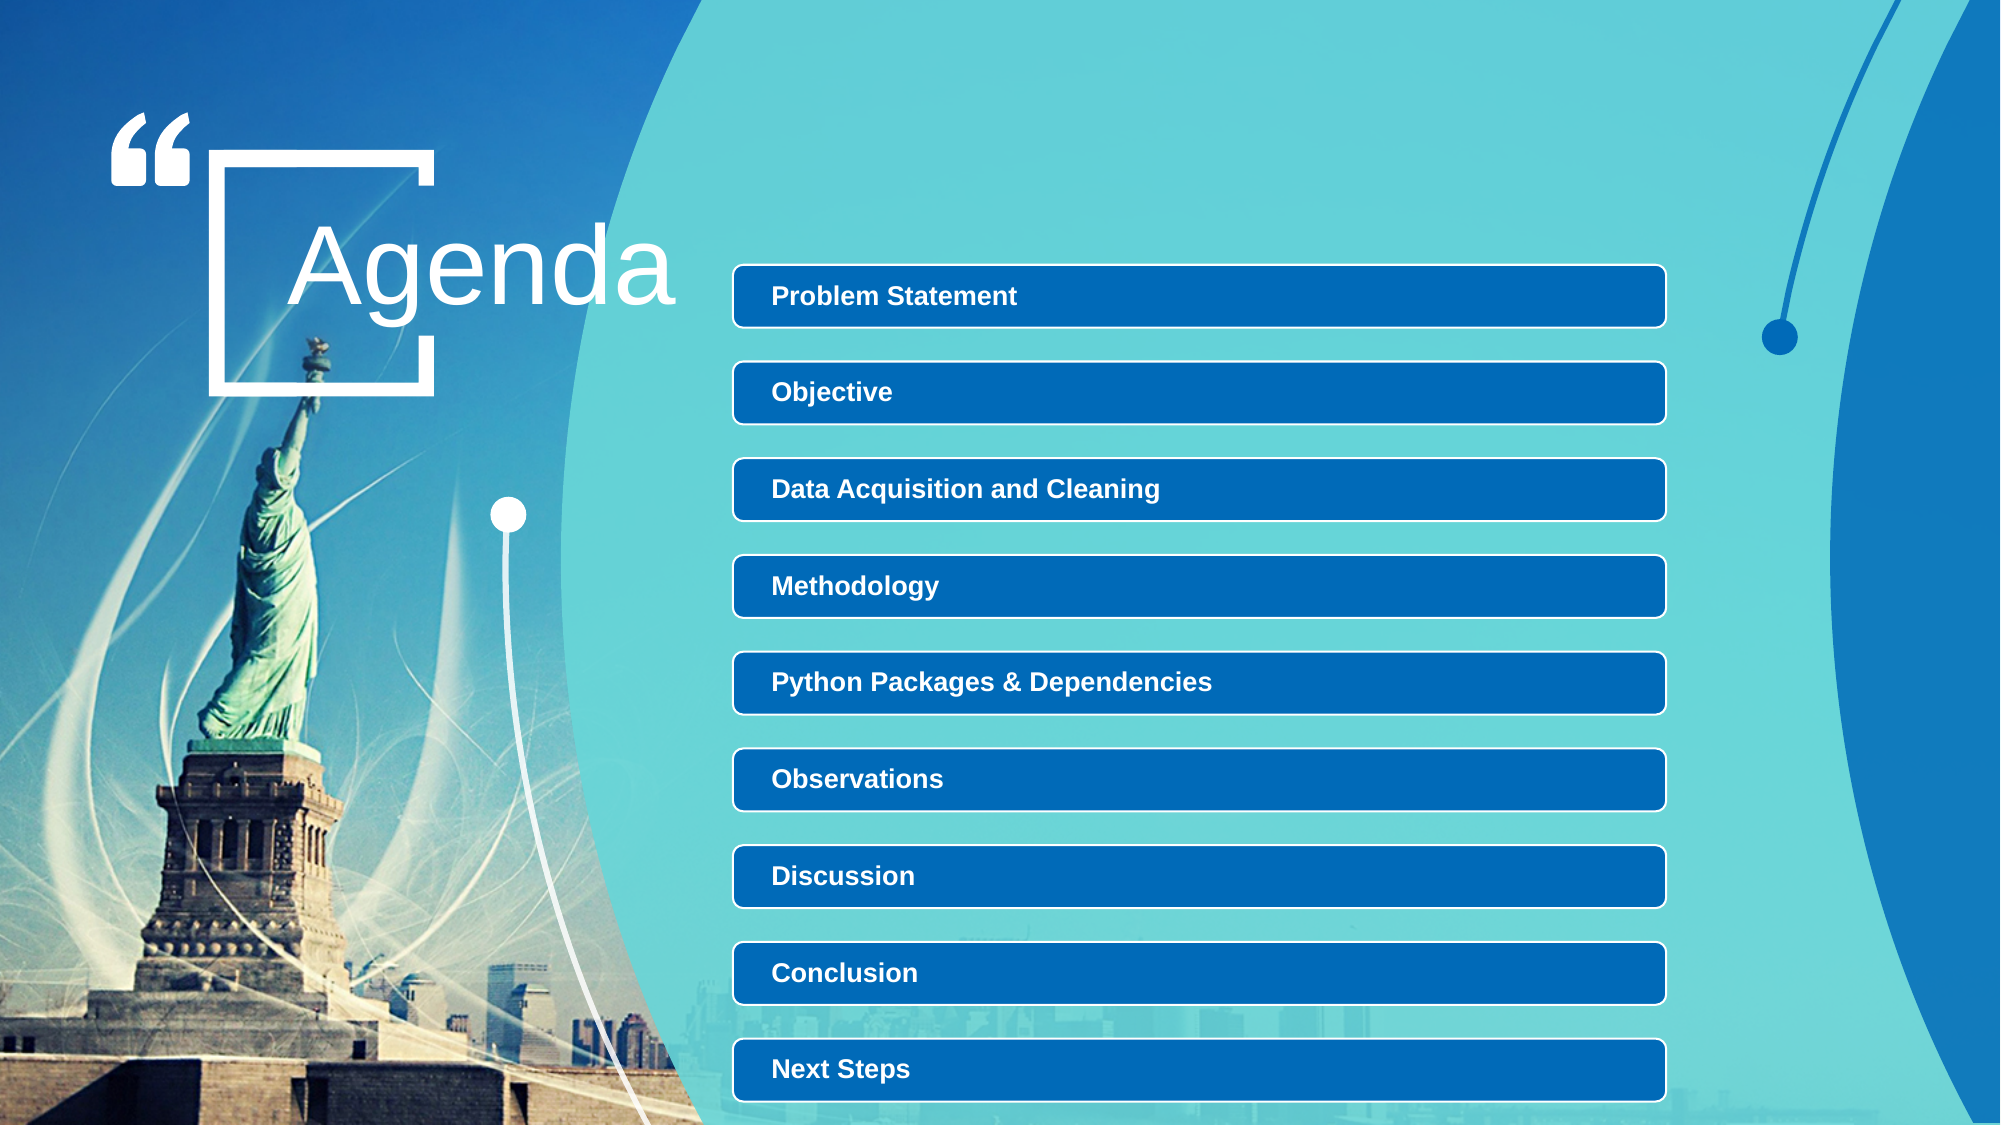

Agenda
Problem Statement
Objective
Data Acquisition and Cleaning
Methodology
Python Packages & Dependencies
Observations
Discussion
Conclusion
Next Steps